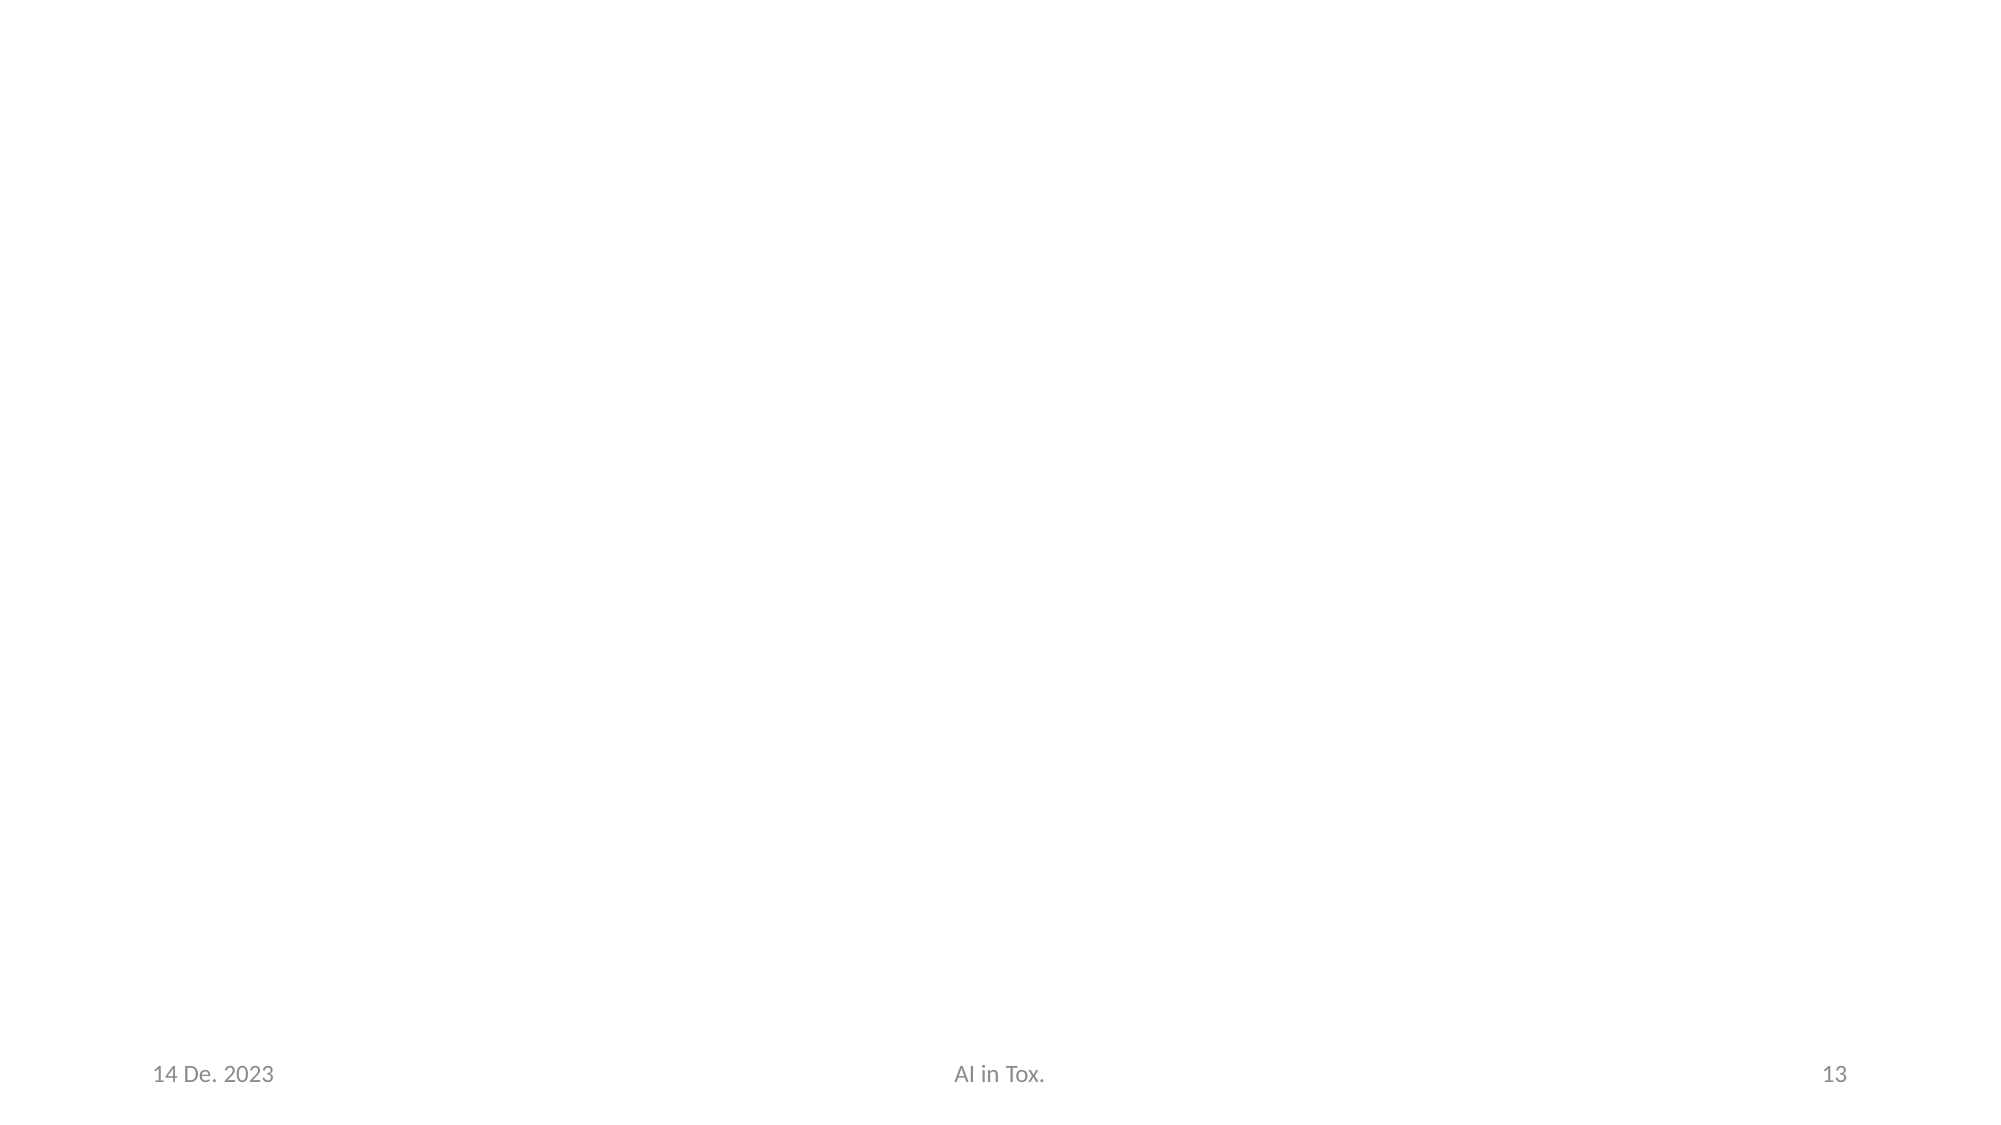

#

14 De. 2023
AI in Tox.
13